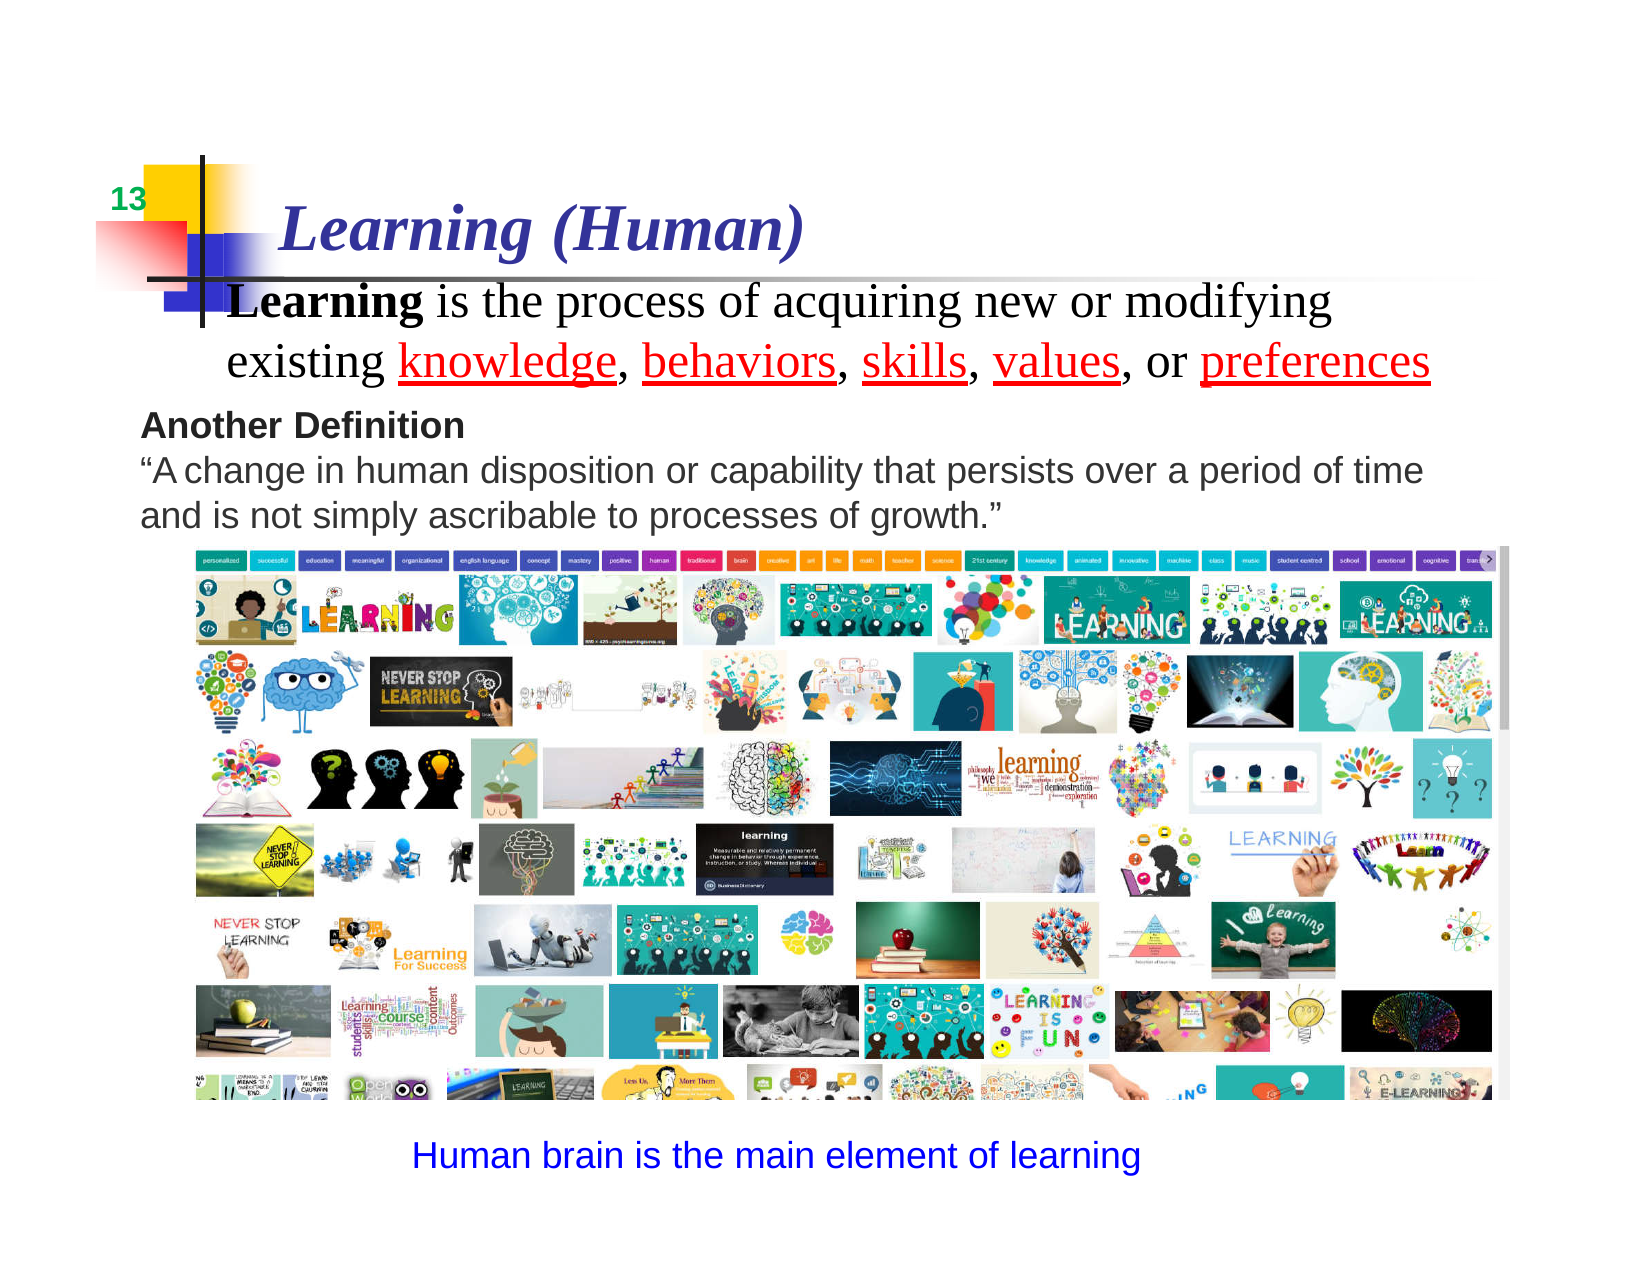

13
# Learning (Human)

Learning is the process of acquiring new or modifying
existing knowledge, behaviors, skills, values, or preferences
Another Definition
“A change in human disposition or capability that persists over a period of time  and is not simply ascribable to processes of growth.”

Human brain is the main element of learning